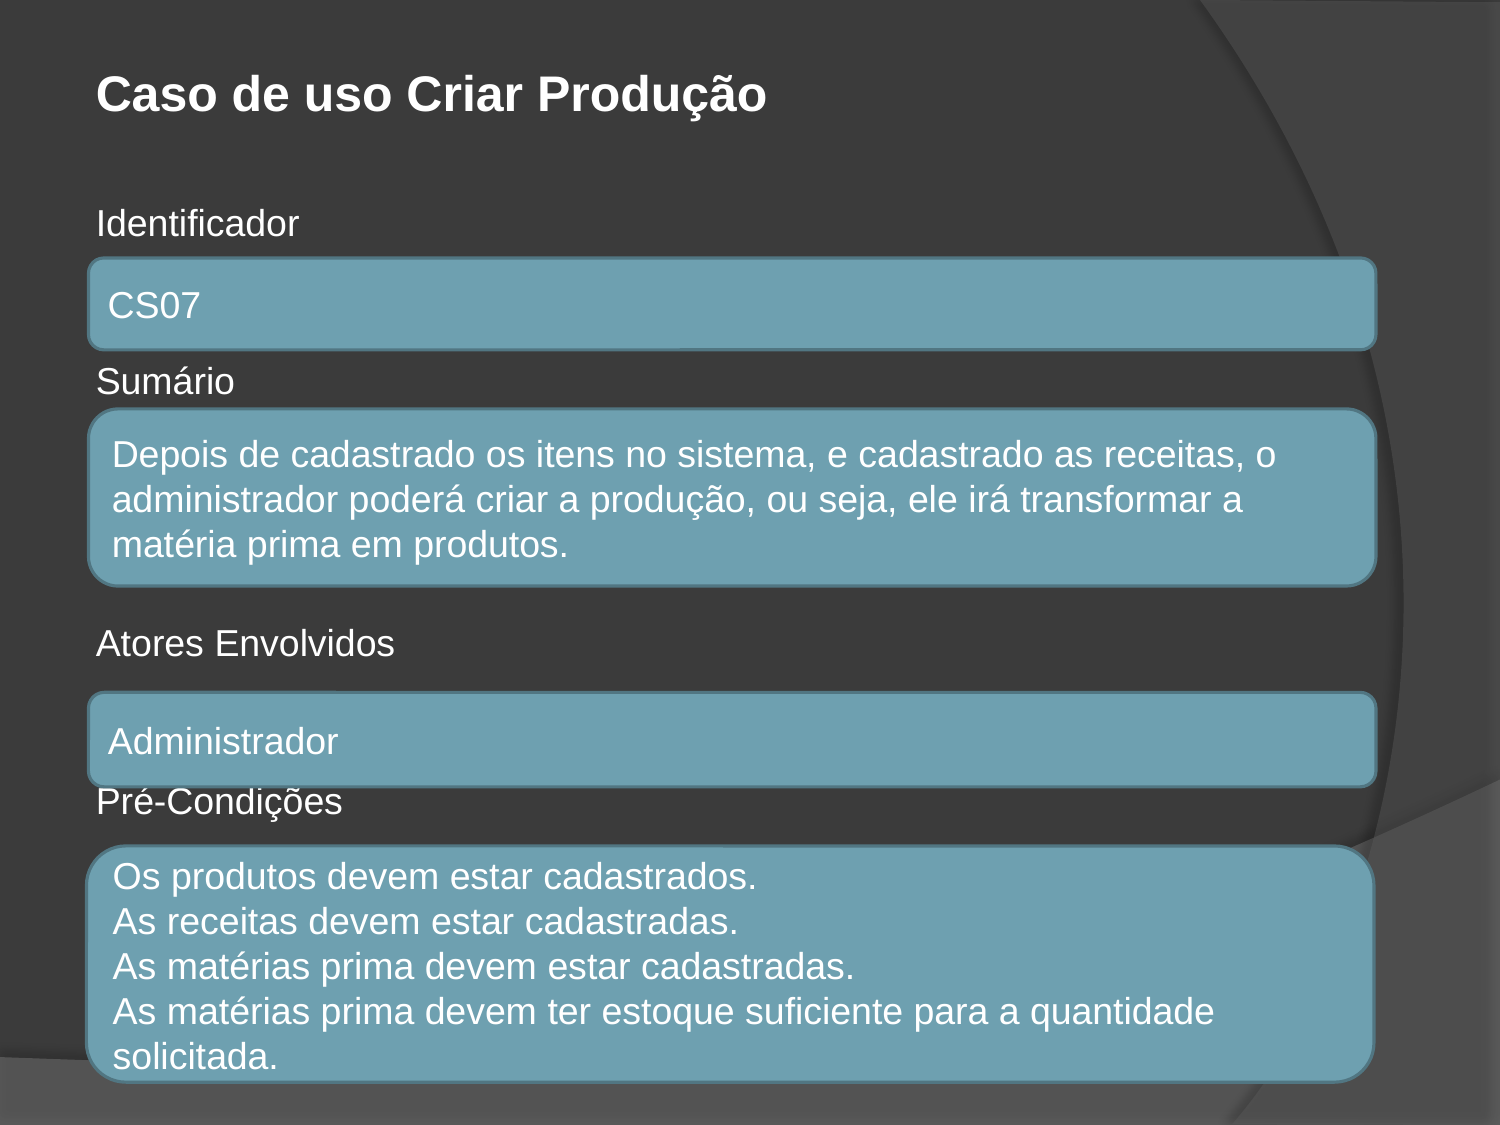

Caso de uso Criar Produção

Identificador

Sumário

Atores Envolvidos

Pré-Condições

CS07
Depois de cadastrado os itens no sistema, e cadastrado as receitas, o administrador poderá criar a produção, ou seja, ele irá transformar a matéria prima em produtos.
Administrador
Os produtos devem estar cadastrados.
As receitas devem estar cadastradas.
As matérias prima devem estar cadastradas.
As matérias prima devem ter estoque suficiente para a quantidade solicitada.